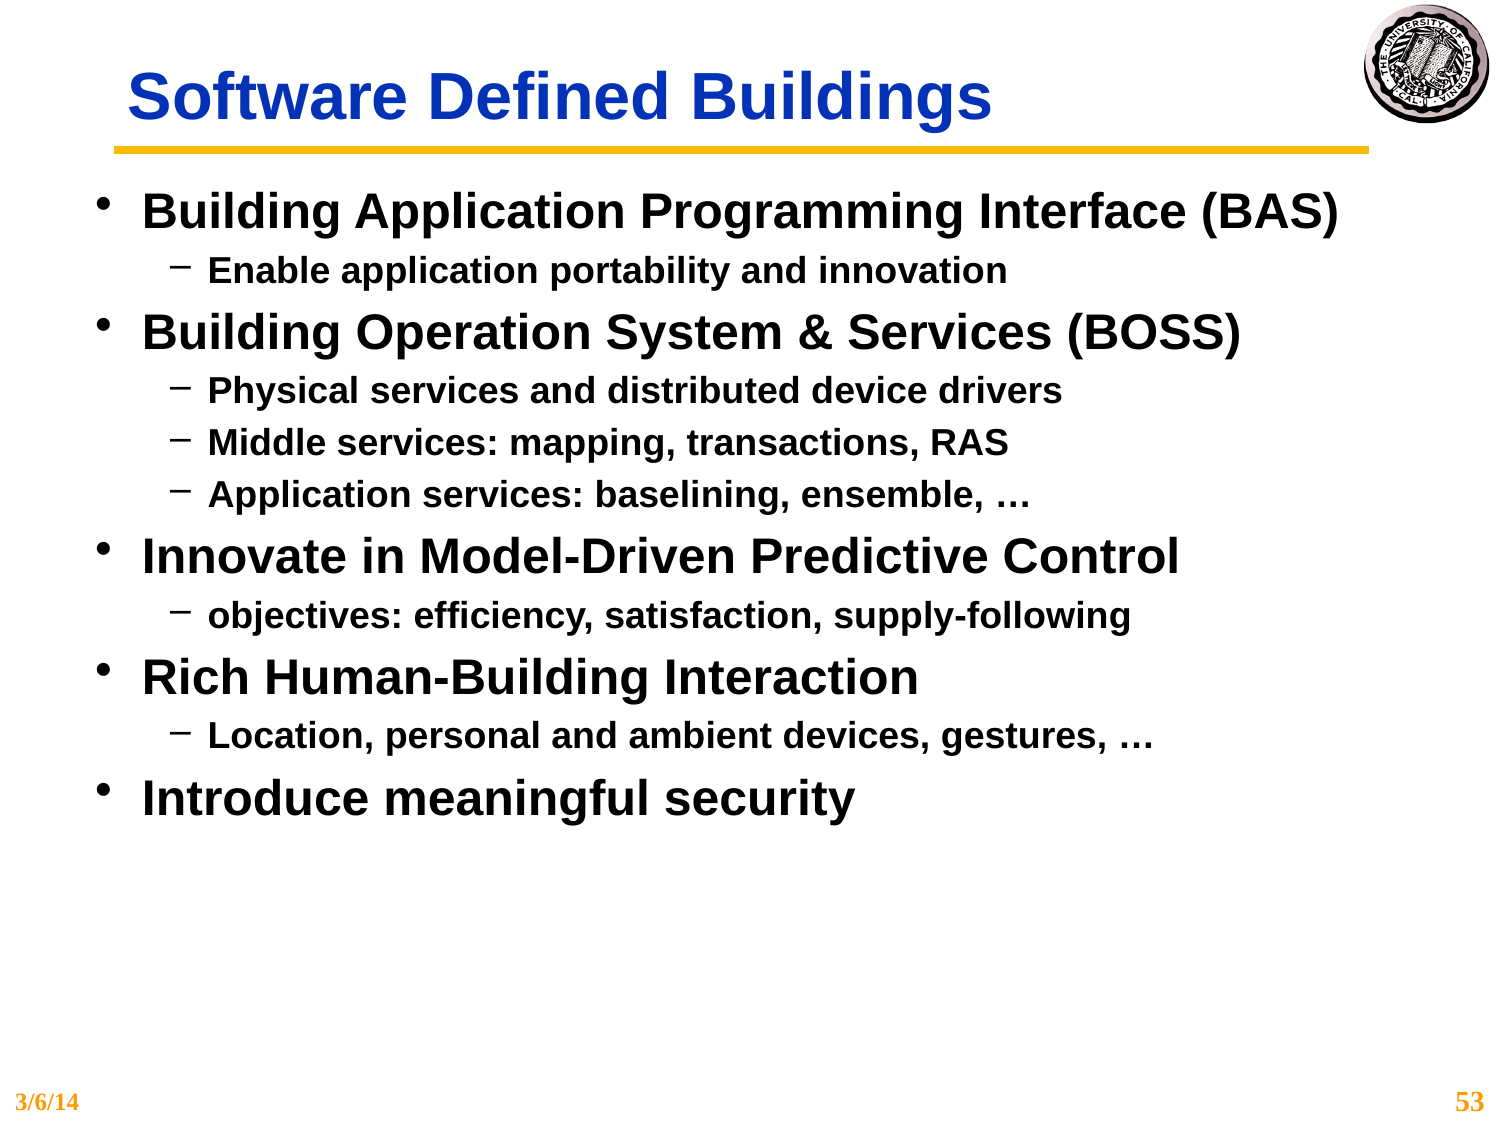

# Software Defined Buildings
Building Application Programming Interface (BAS)
Enable application portability and innovation
Building Operation System & Services (BOSS)
Physical services and distributed device drivers
Middle services: mapping, transactions, RAS
Application services: baselining, ensemble, …
Innovate in Model-Driven Predictive Control
objectives: efficiency, satisfaction, supply-following
Rich Human-Building Interaction
Location, personal and ambient devices, gestures, …
Introduce meaningful security
3/6/14
53